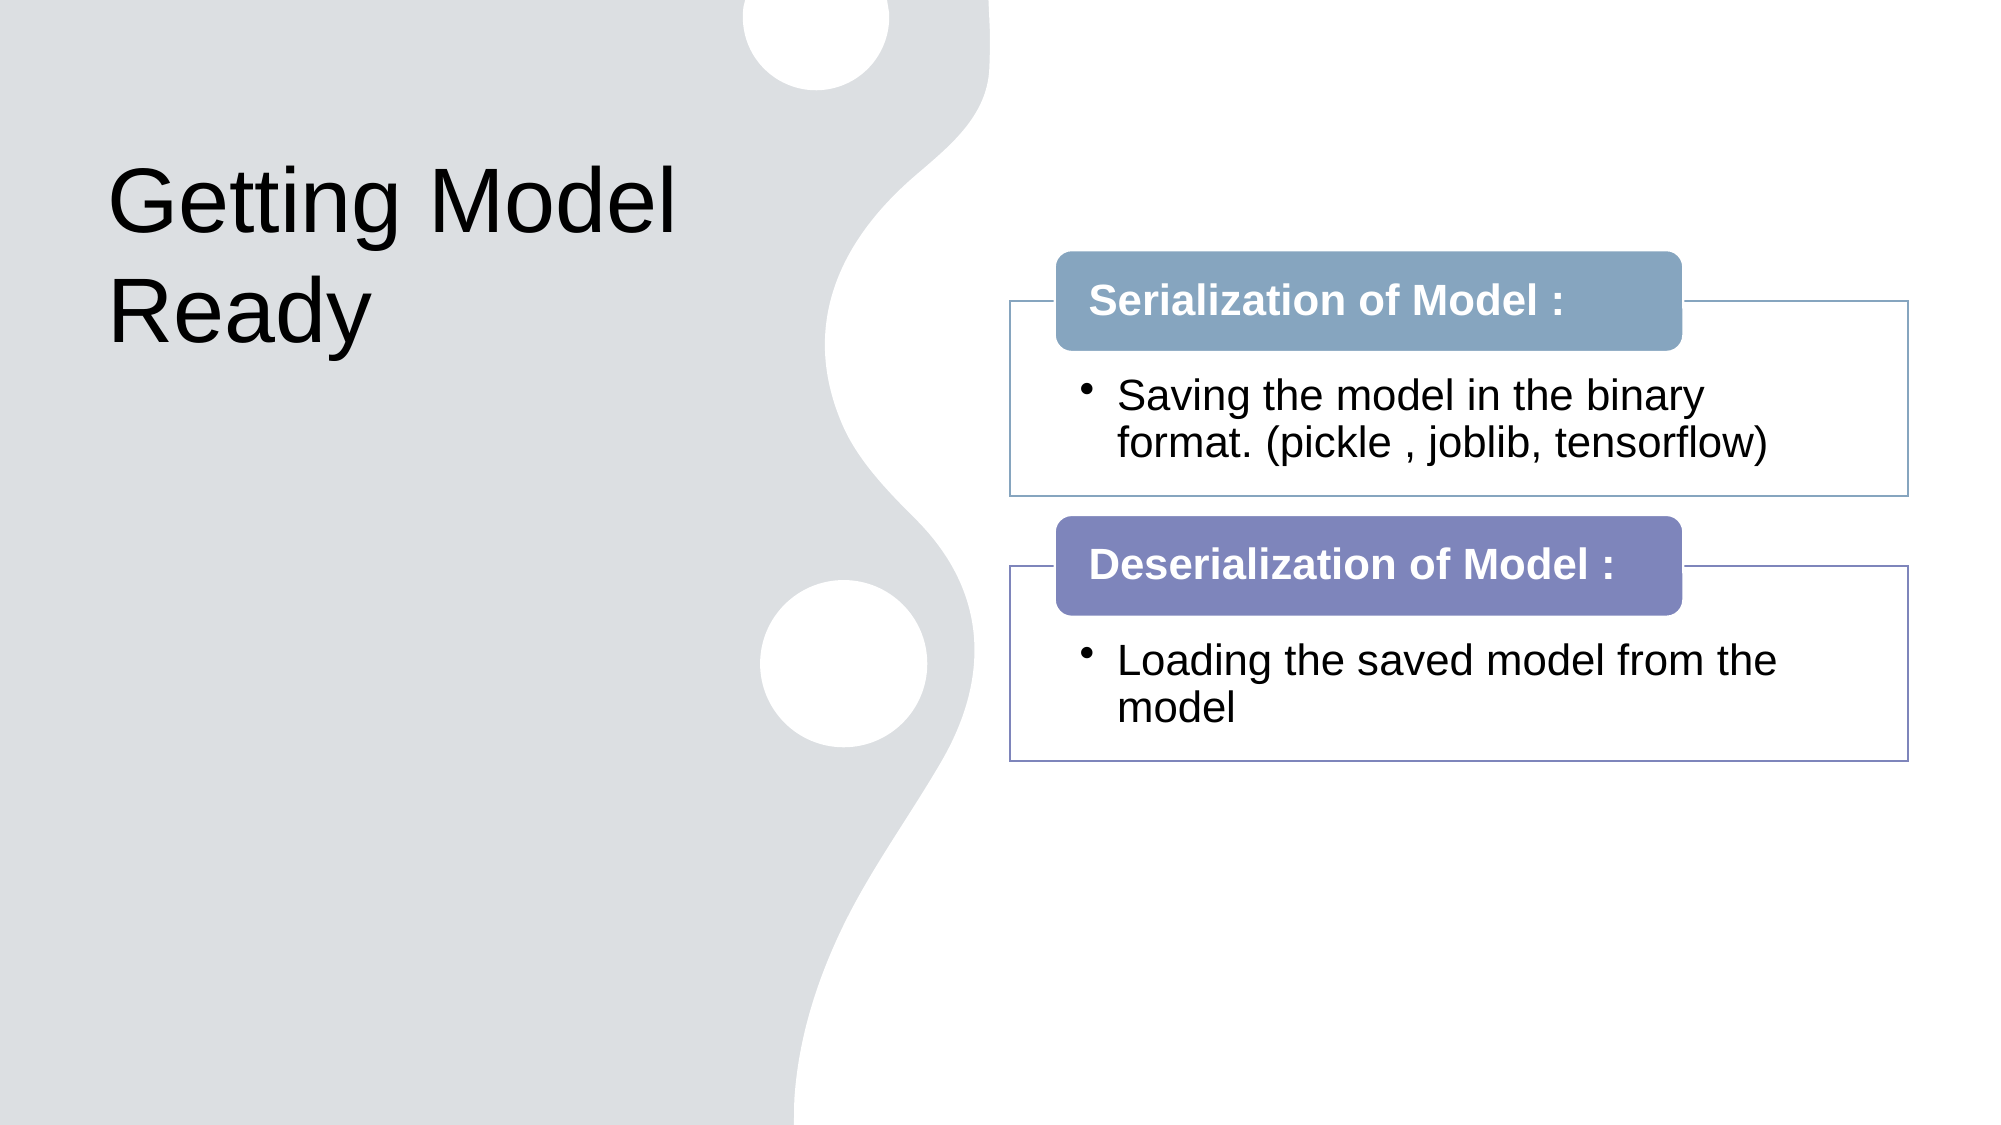

Saving the model in the binary format. (pickle , joblib, tensorflow)
Serialization of Model :
Loading the saved model from the model
Deserialization of Model :
# Getting Model Ready